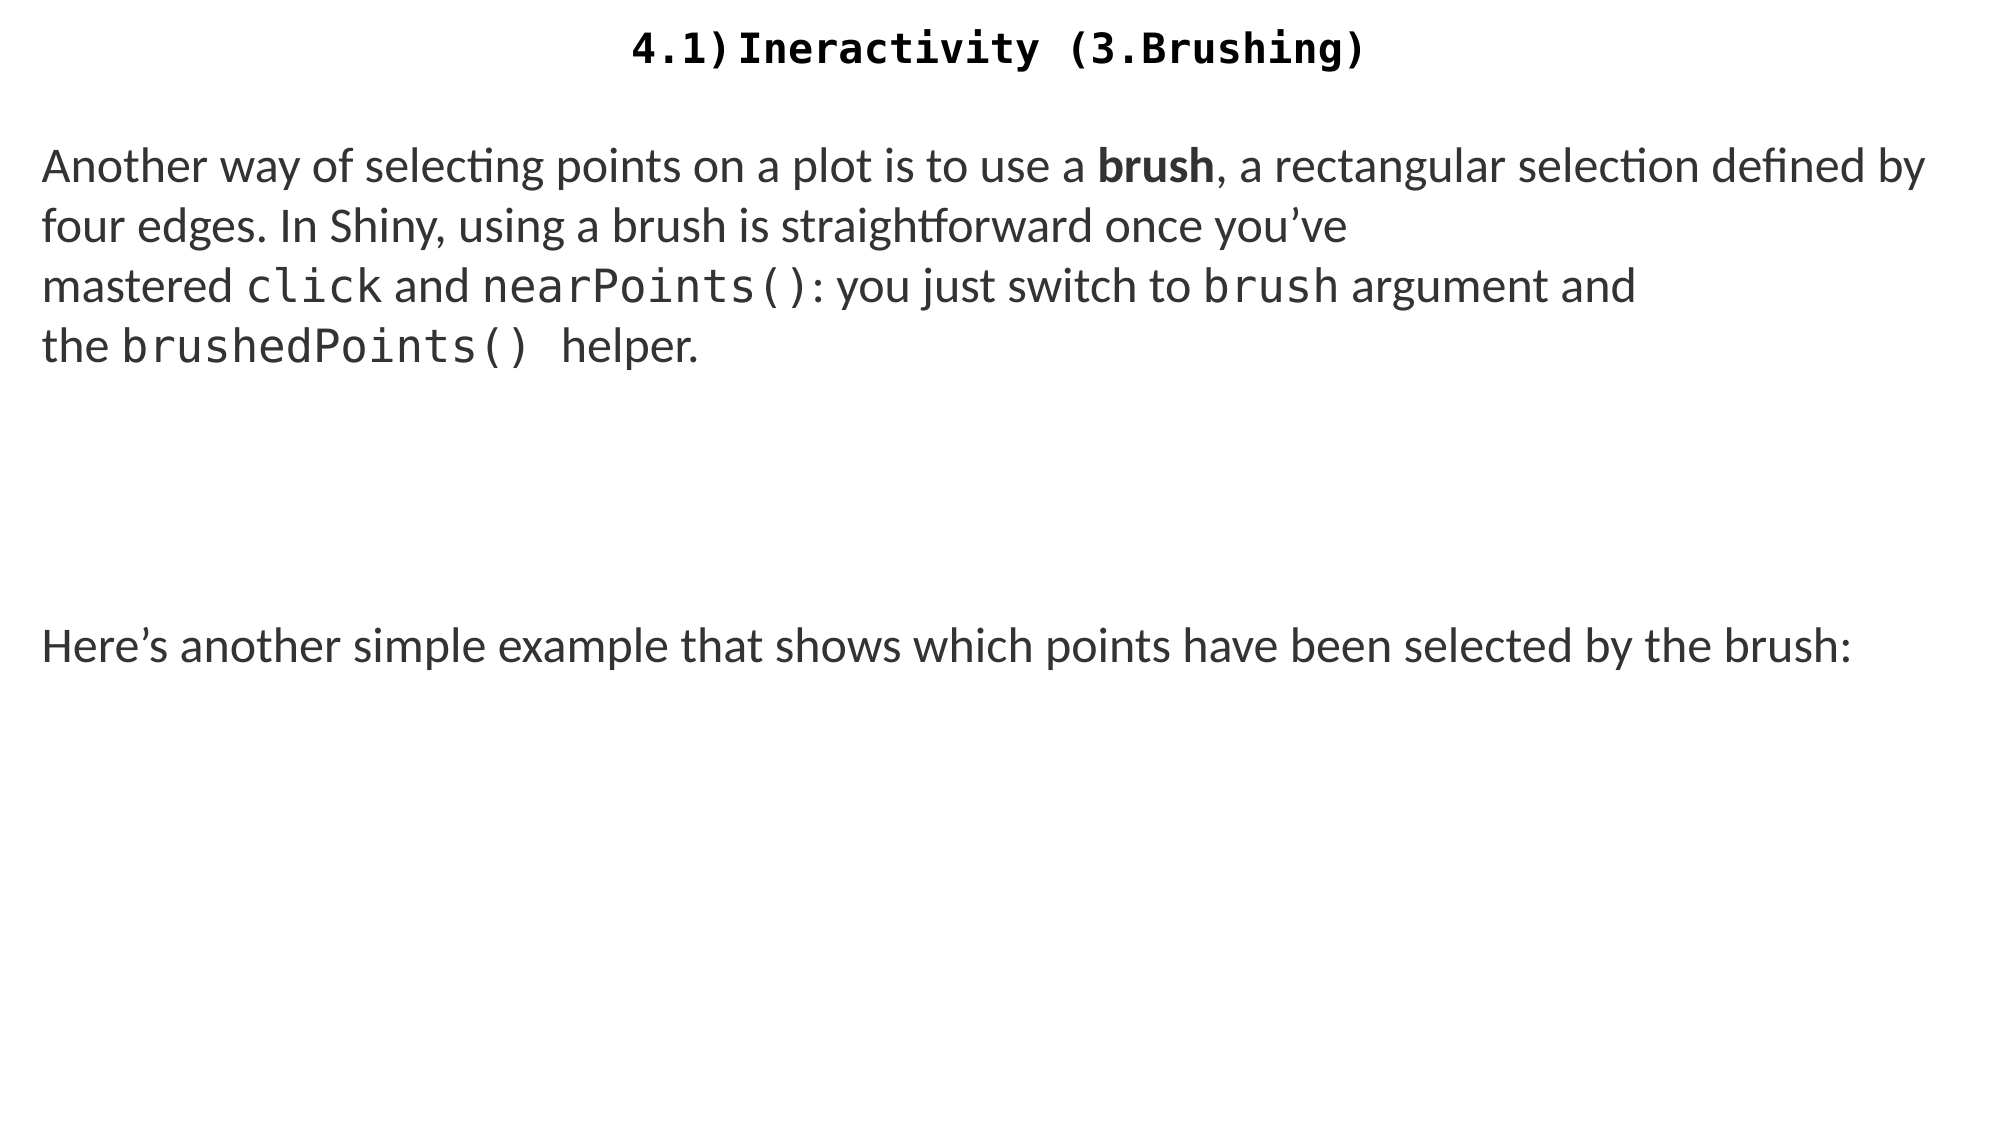

# 4.1) Ineractivity (3.Brushing)
Another way of selecting points on a plot is to use a brush, a rectangular selection defined by four edges. In Shiny, using a brush is straightforward once you’ve mastered click and nearPoints(): you just switch to brush argument and the brushedPoints() helper.

Here’s another simple example that shows which points have been selected by the brush: